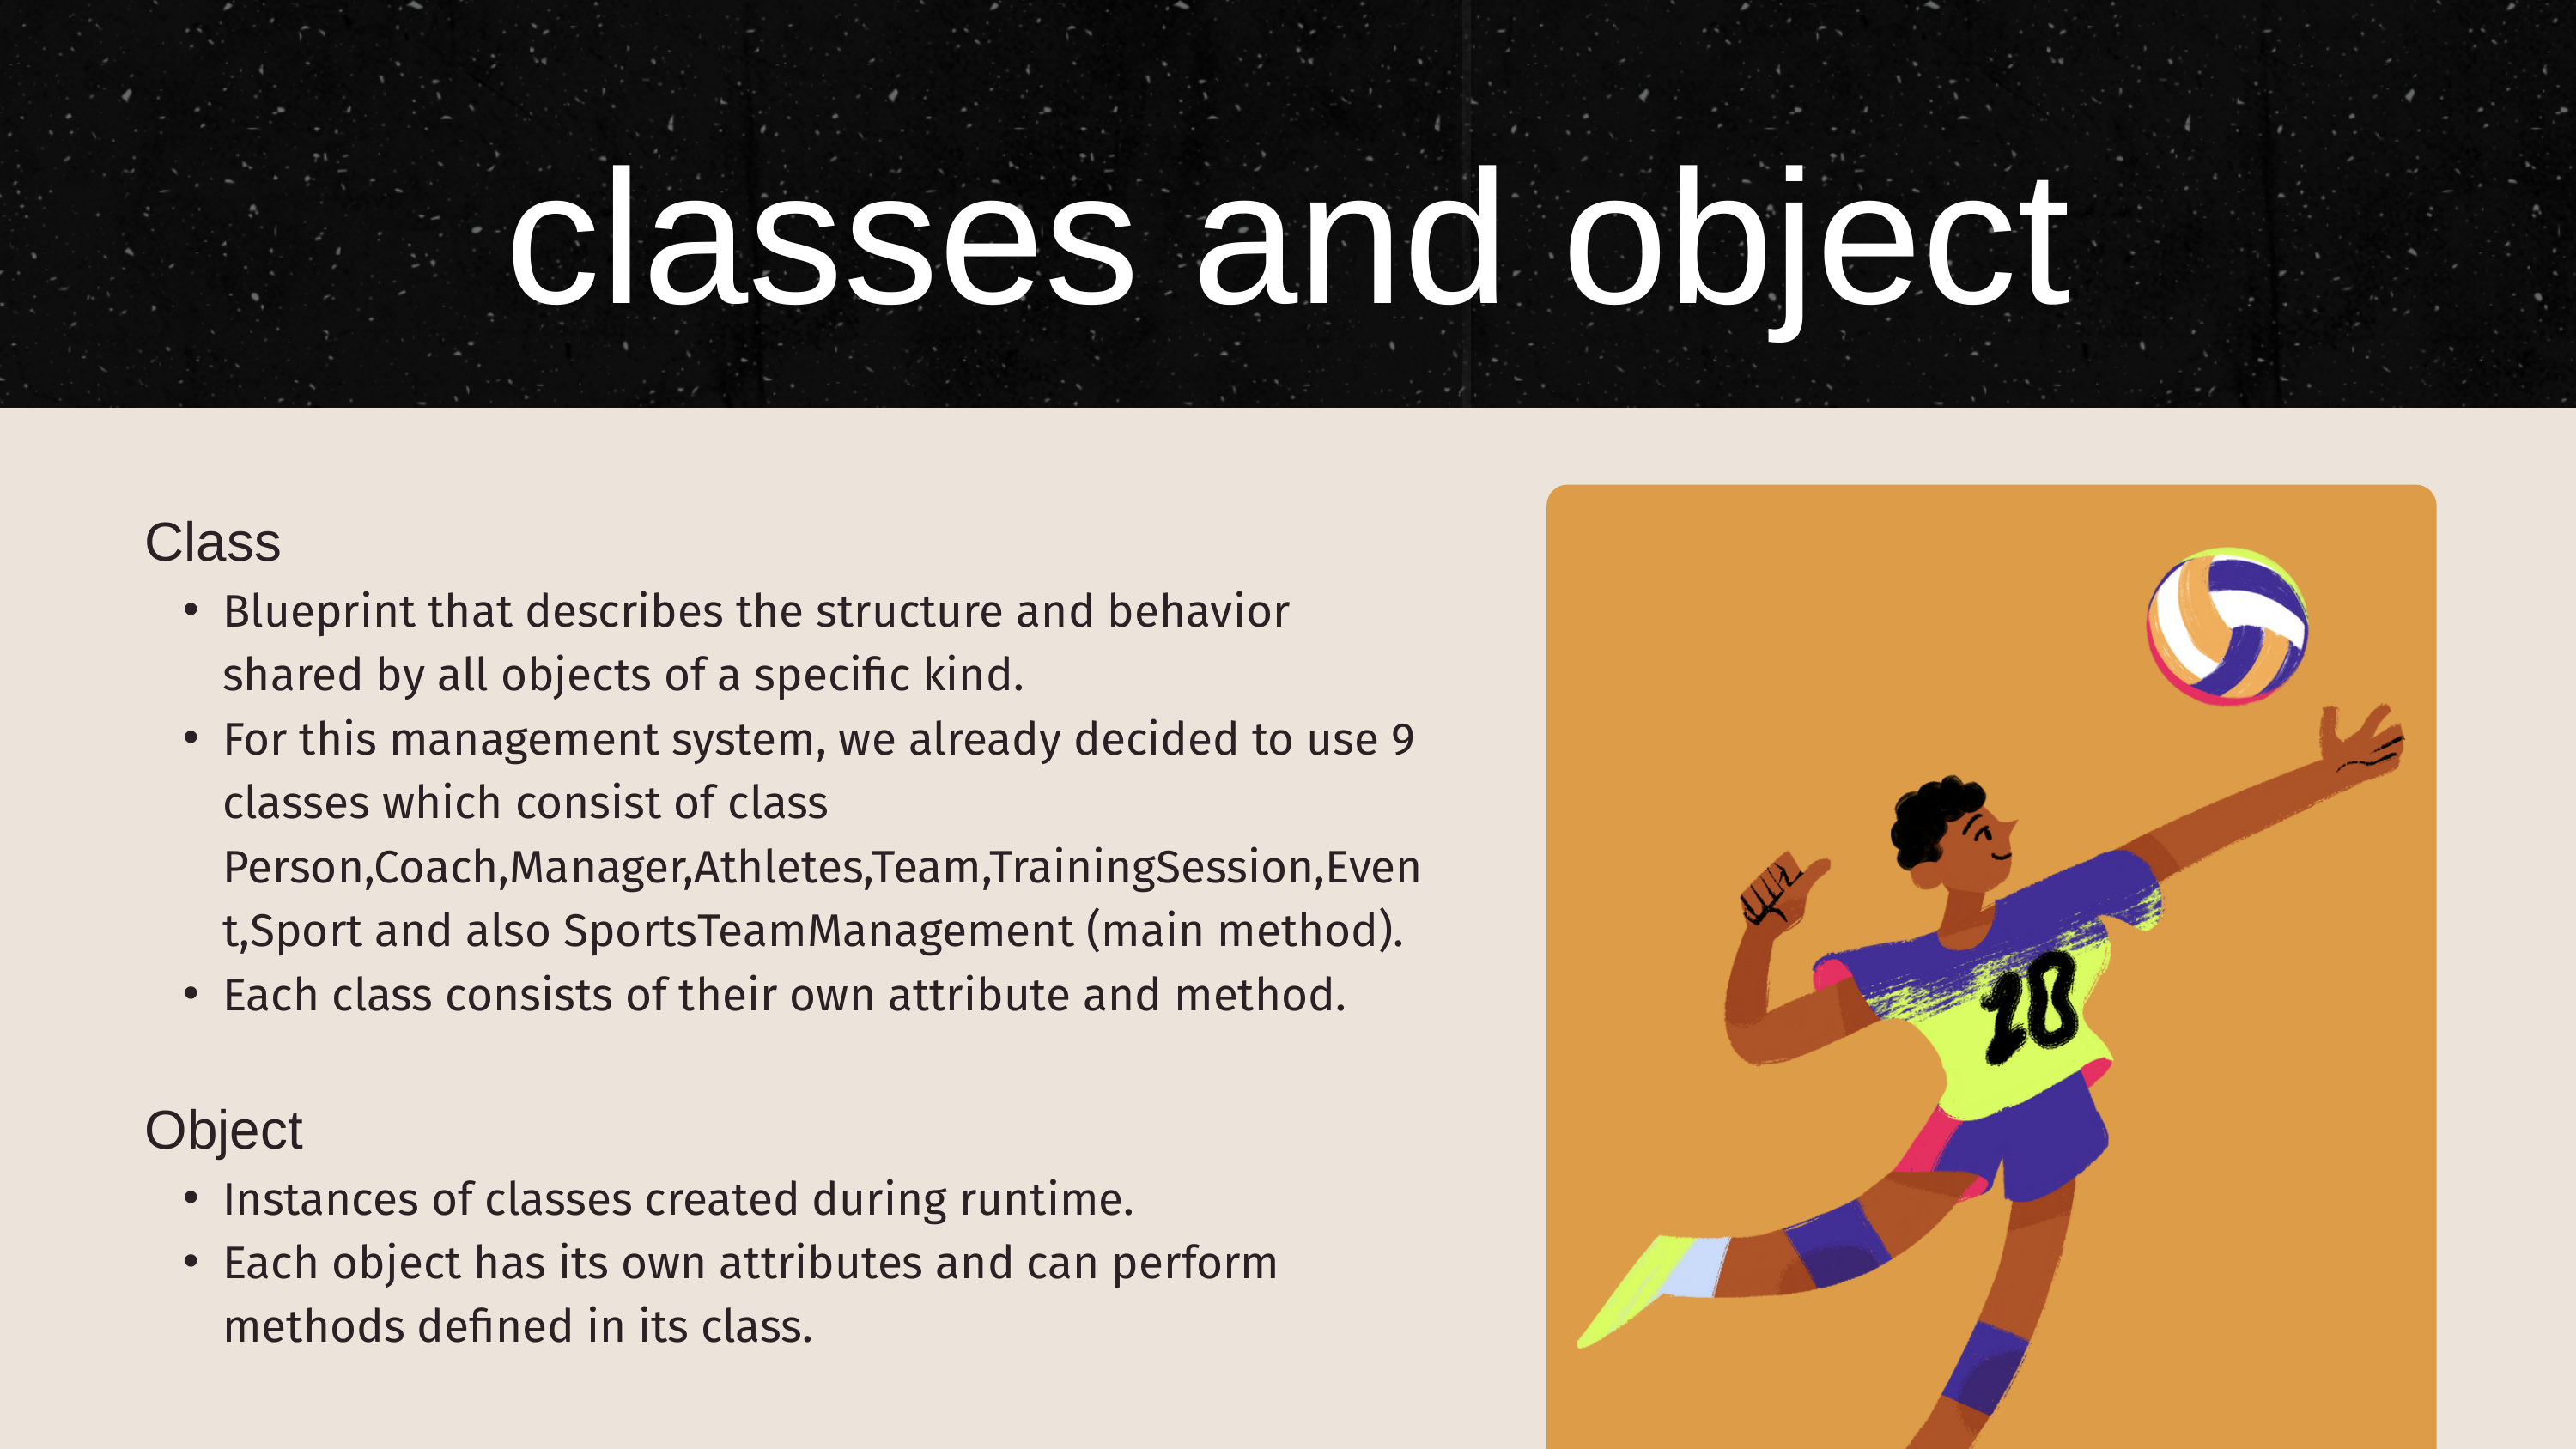

classes and object

Class
Blueprint that describes the structure and behavior shared by all objects of a specific kind.
For this management system, we already decided to use 9 classes which consist of class Person,Coach,Manager,Athletes,Team,TrainingSession,Event,Sport and also SportsTeamManagement (main method).
Each class consists of their own attribute and method.

Object
Instances of classes created during runtime.
Each object has its own attributes and can perform methods defined in its class.